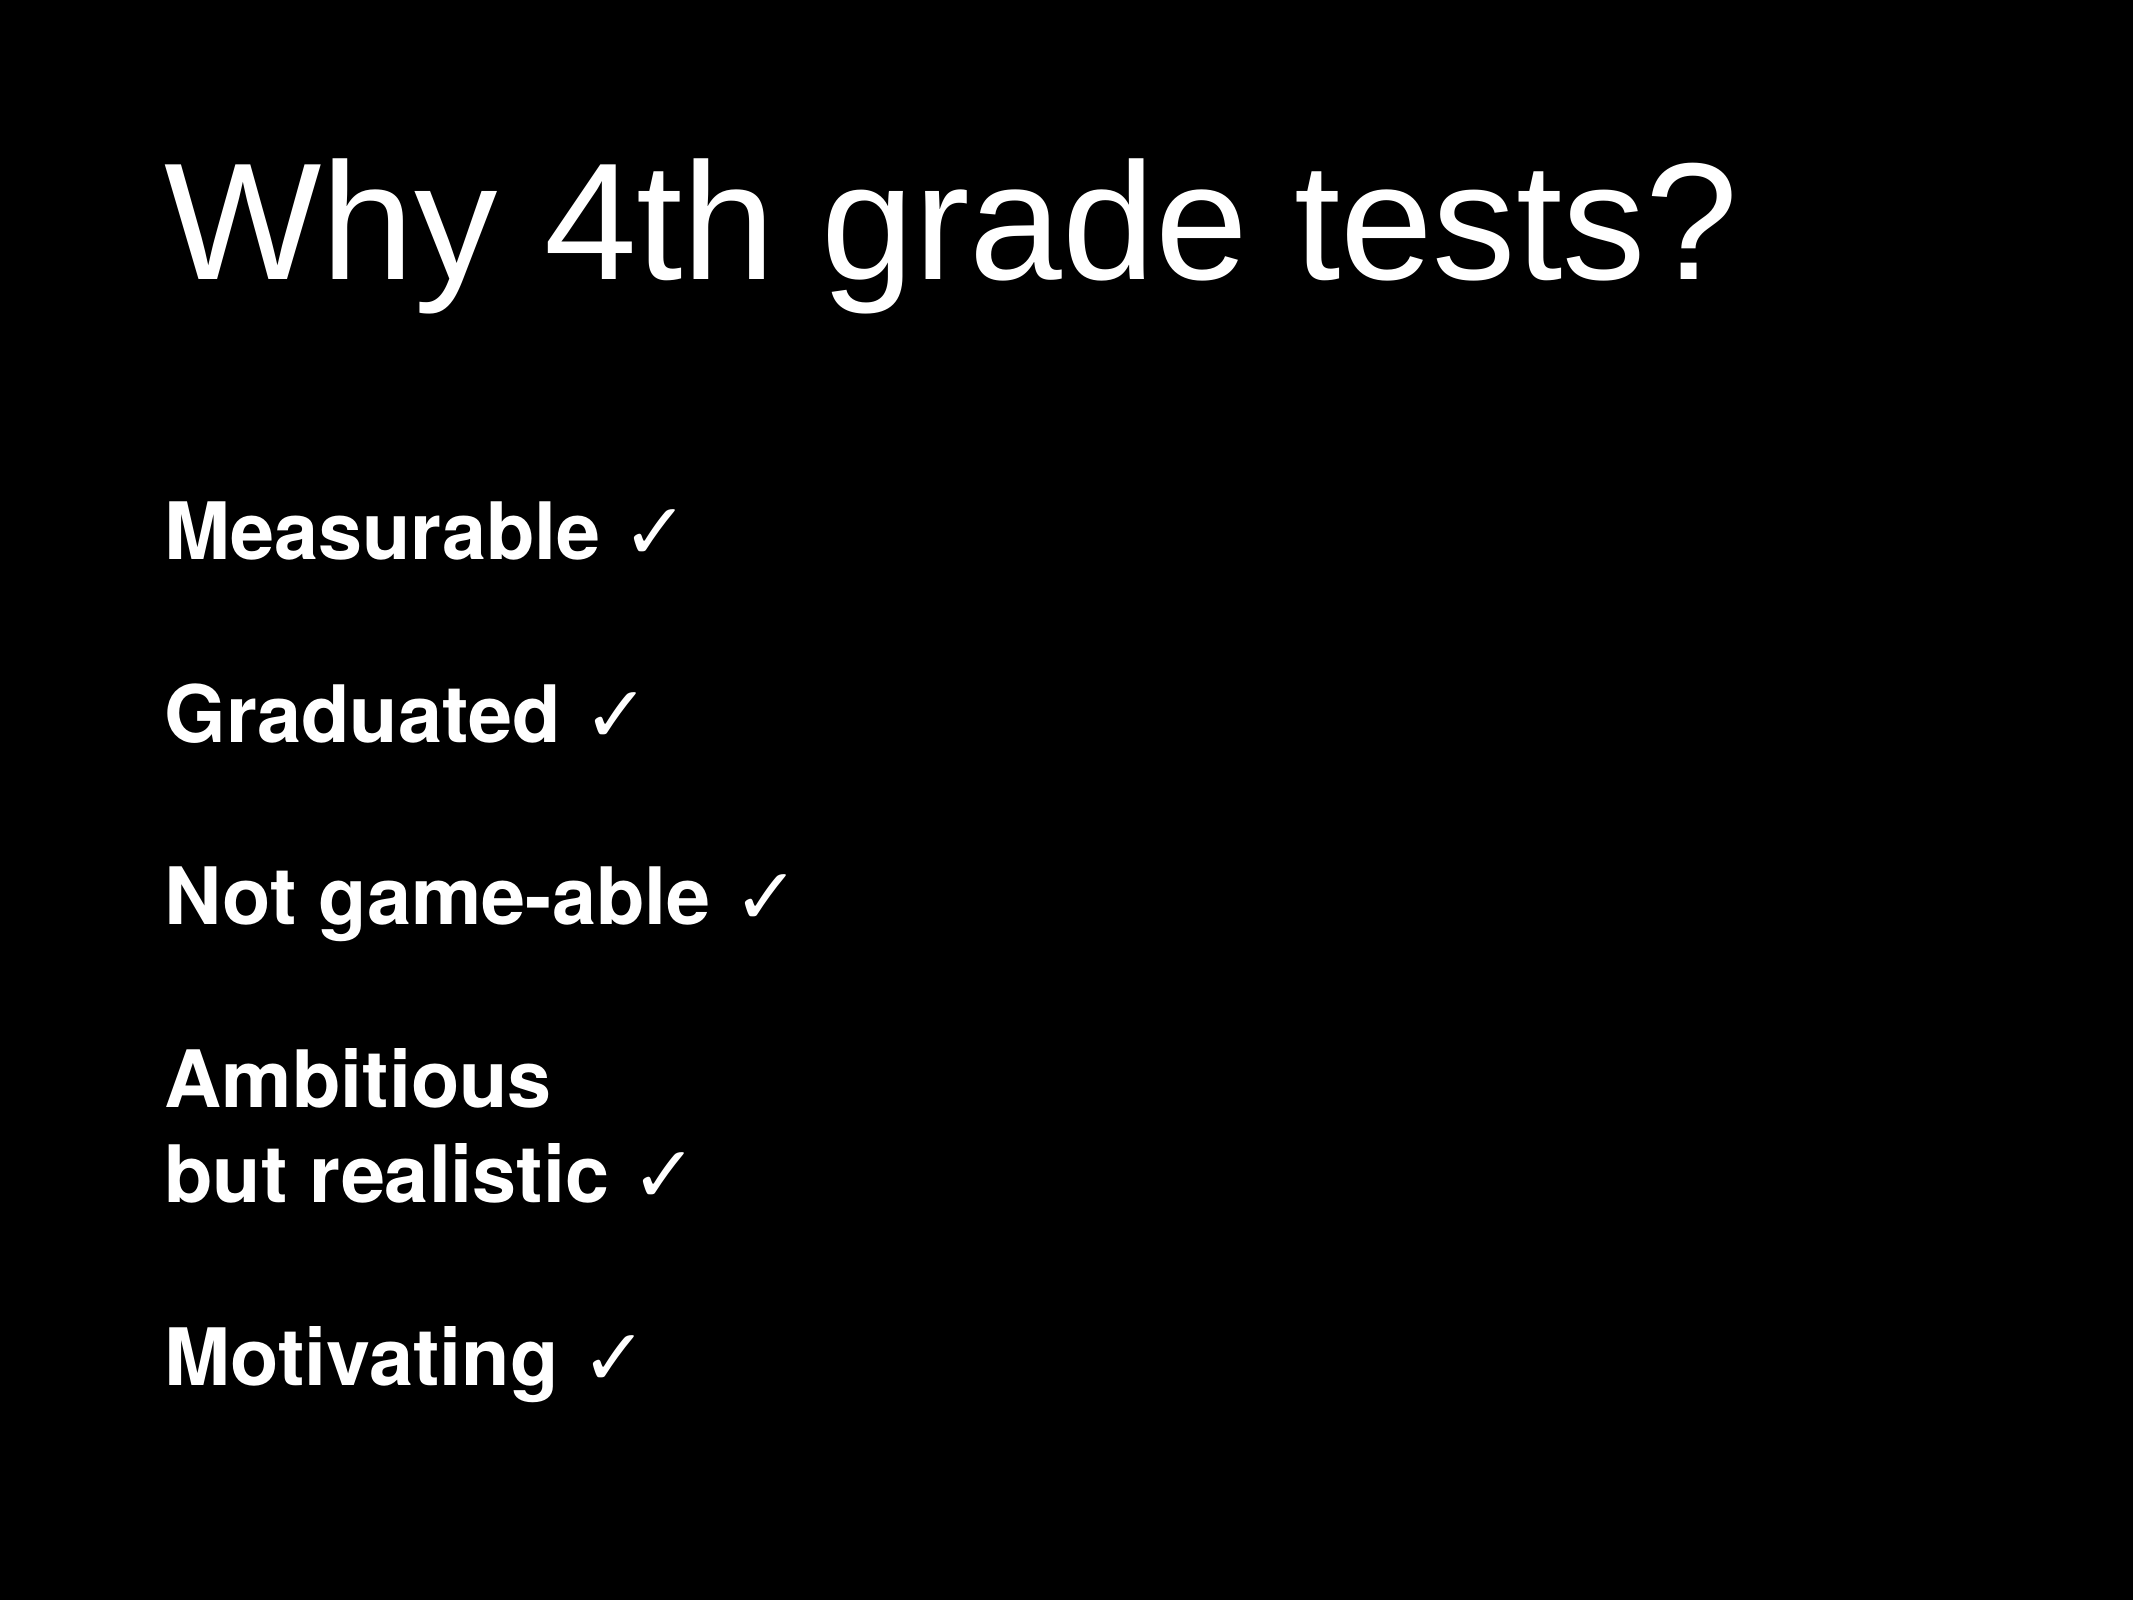

# Why 4th grade tests?
Measurable ✓
Graduated ✓
Not game-able ✓
Ambitious
but realistic ✓
Motivating ✓